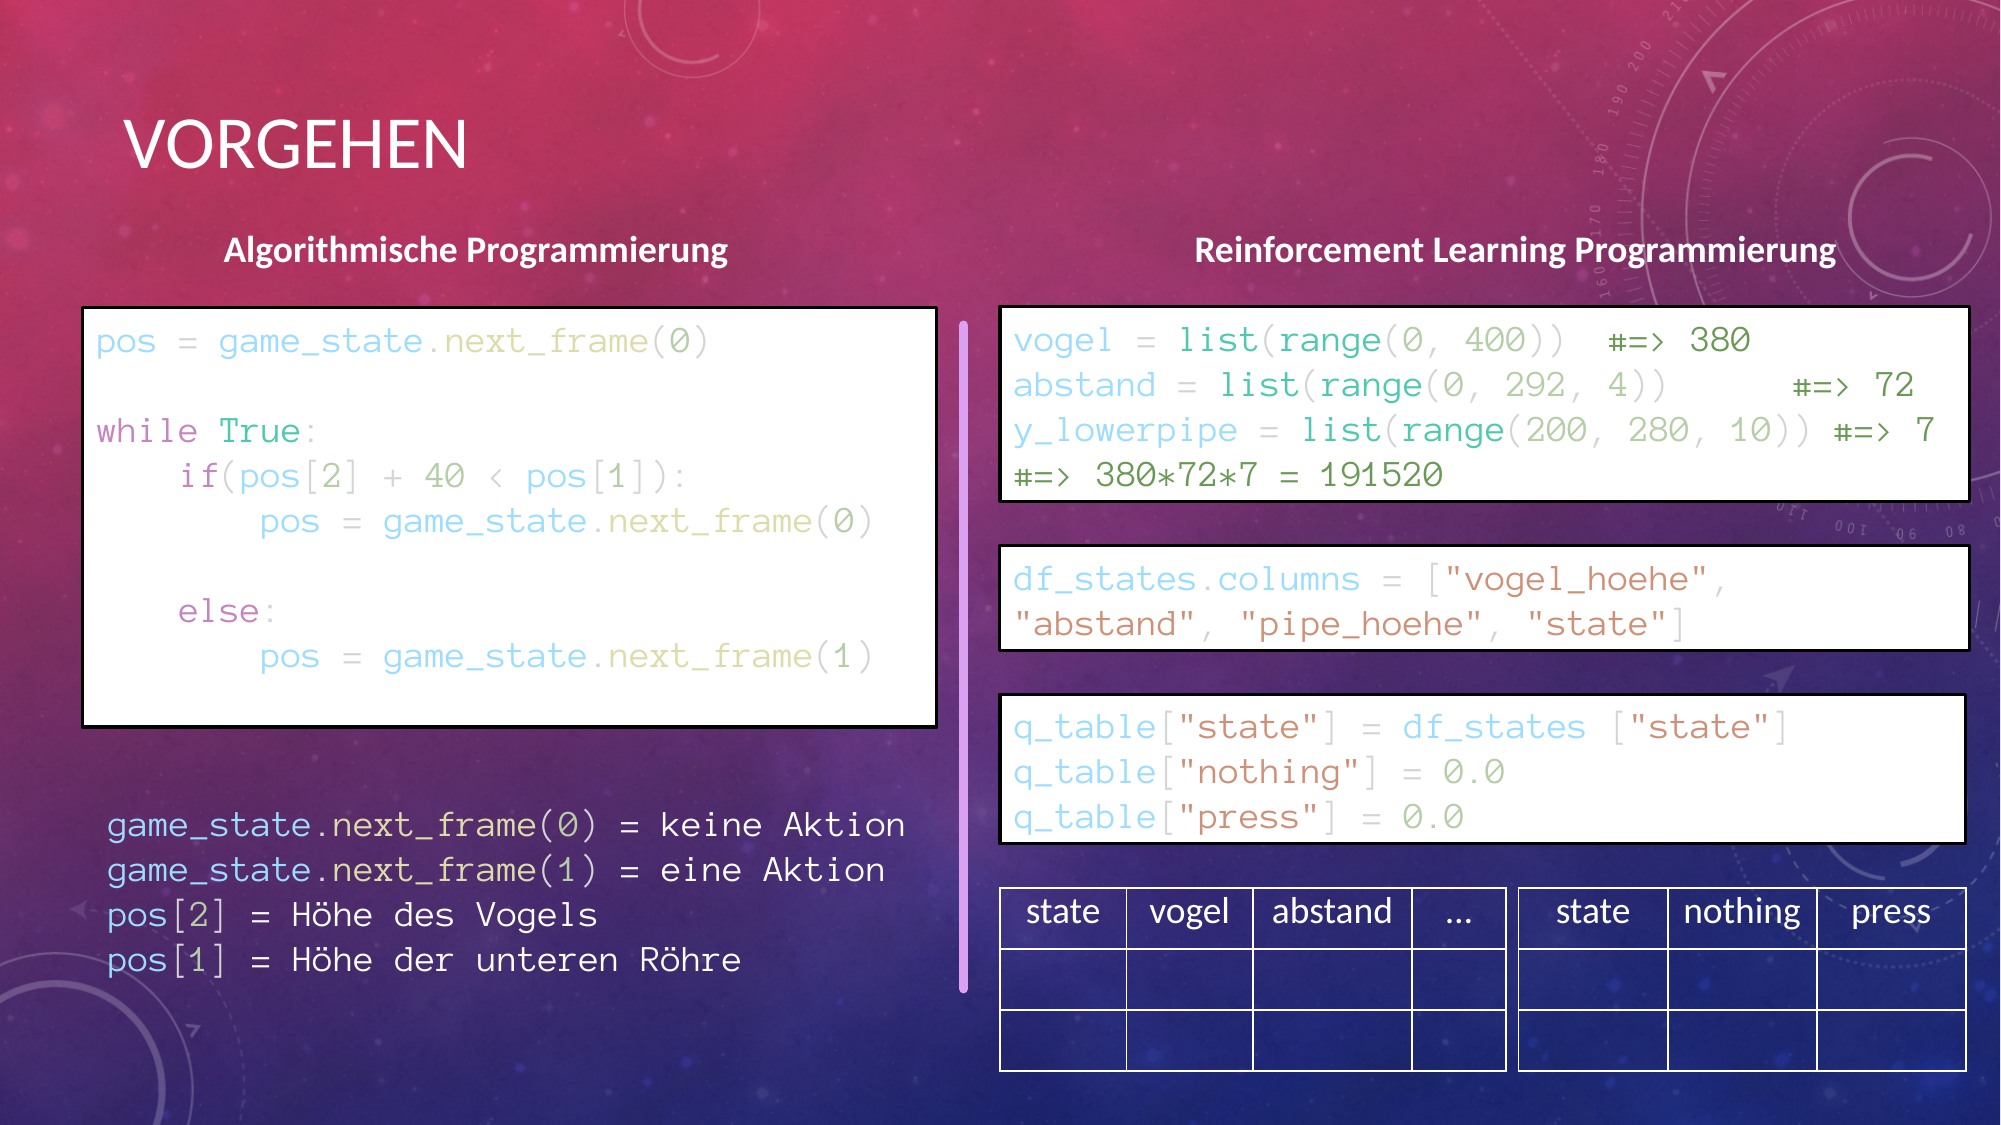

# Vorgehen
Algorithmische Programmierung
Reinforcement Learning Programmierung
vogel = list(range(0, 400))  #=> 380
abstand = list(range(0, 292, 4))      #=> 72
y_lowerpipe = list(range(200, 280, 10)) #=> 7
#=> 380*72*7 = 191520
pos = game_state.next_frame(0)
while True:
    if(pos[2] + 40 < pos[1]):
        pos = game_state.next_frame(0)

    else:
        pos = game_state.next_frame(1)

df_states.columns = ["vogel_hoehe", "abstand", "pipe_hoehe", "state"]
q_table["state"] = df_states ["state"]
q_table["nothing"] = 0.0
q_table["press"] = 0.0
game_state.next_frame(0) = keine Aktion
game_state.next_frame(1) = eine Aktion
pos[2] = Höhe des Vogels
pos[1] = Höhe der unteren Röhre
| state | vogel | abstand | … |
| --- | --- | --- | --- |
|  |  |  |  |
|  |  |  |  |
| state | nothing | press |
| --- | --- | --- |
|  |  |  |
|  |  |  |